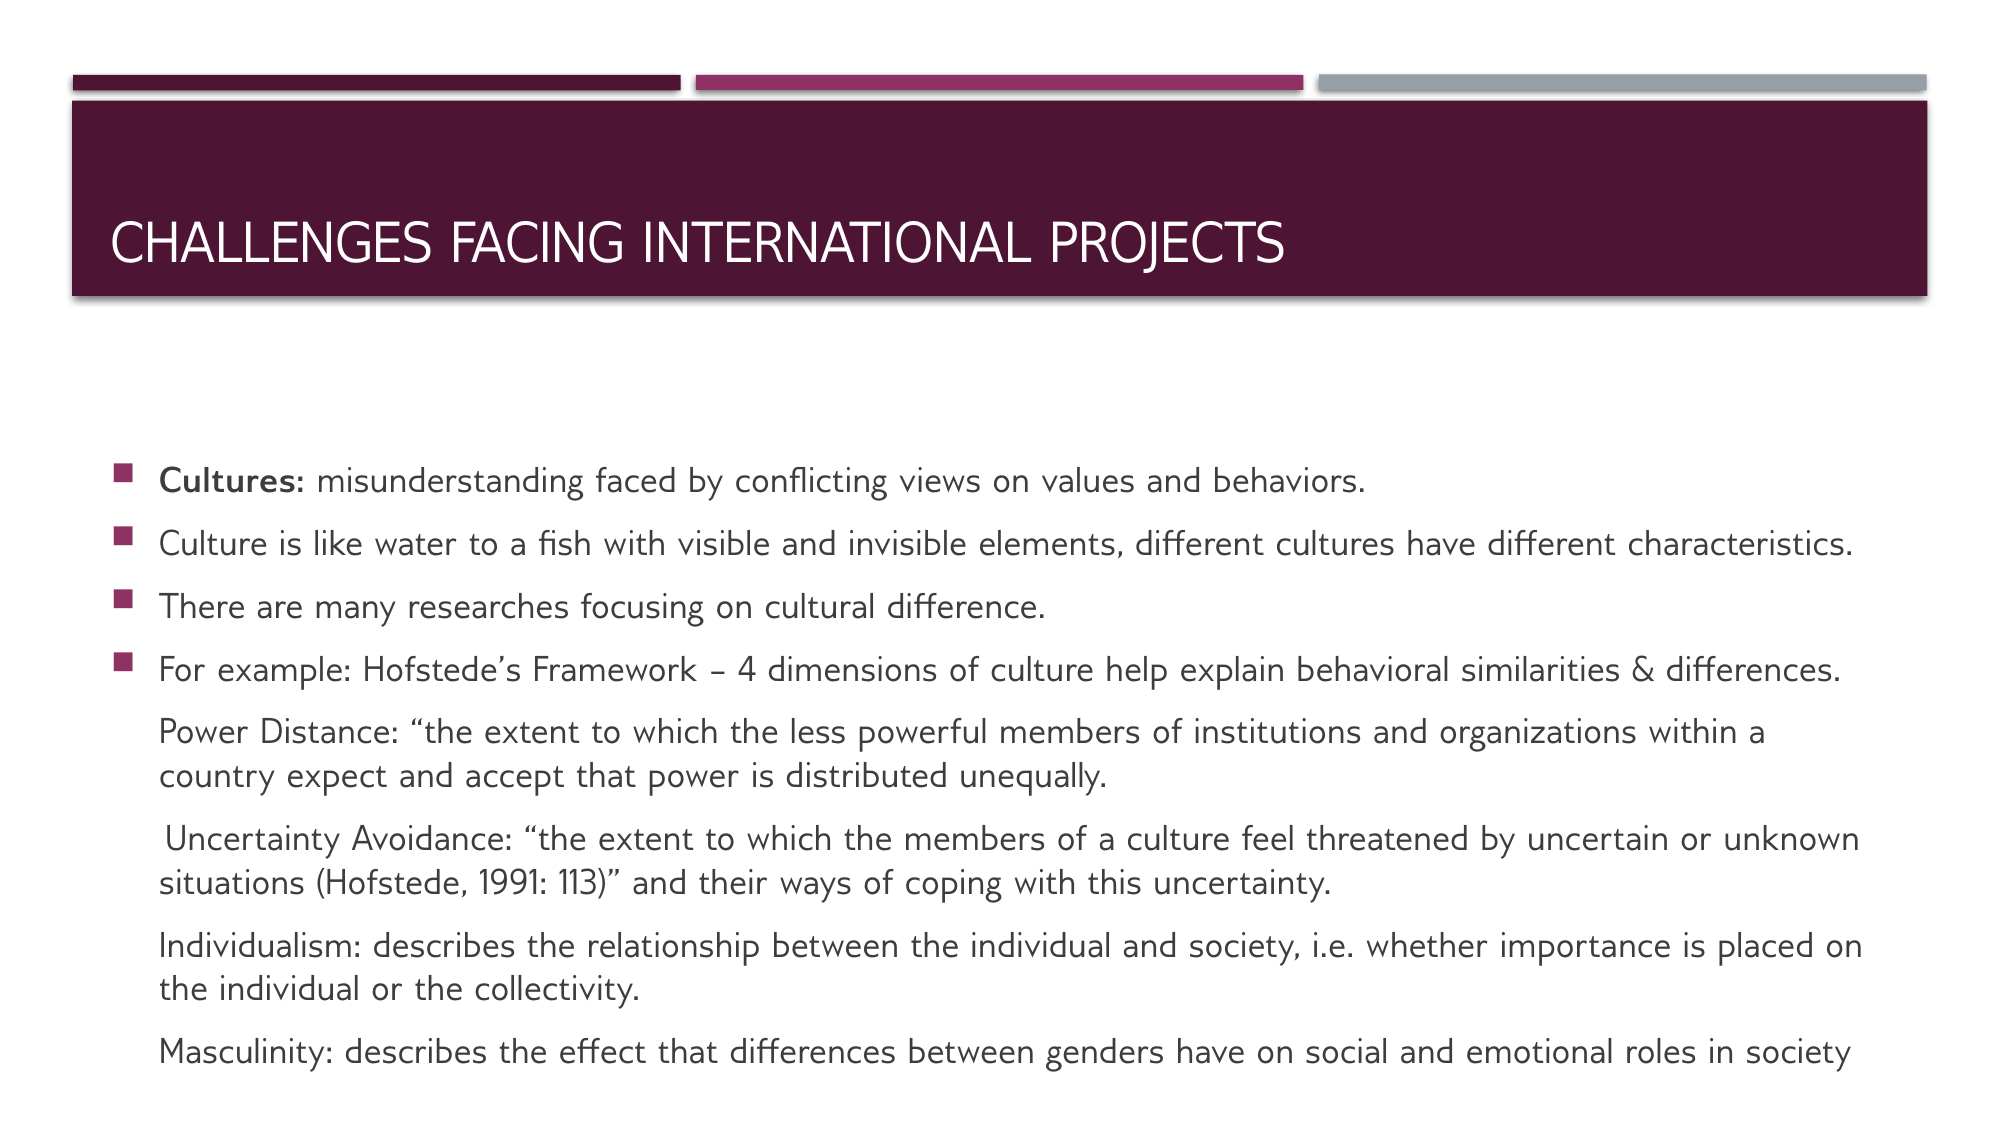

# Challenges Facing International Projects
Cultures: misunderstanding faced by conflicting views on values and behaviors.
Culture is like water to a fish with visible and invisible elements, different cultures have different characteristics.
There are many researches focusing on cultural difference.
For example: Hofstede’s Framework – 4 dimensions of culture help explain behavioral similarities & differences.
	Power Distance: “the extent to which the less powerful members of institutions and organizations within a country expect and accept that power is distributed unequally.
     Uncertainty Avoidance: “the extent to which the members of a culture feel threatened by uncertain or unknown situations (Hofstede, 1991: 113)” and their ways of coping with this uncertainty.
	Individualism: describes the relationship between the individual and society, i.e. whether importance is placed on the individual or the collectivity.
	Masculinity: describes the effect that differences between genders have on social and emotional roles in society